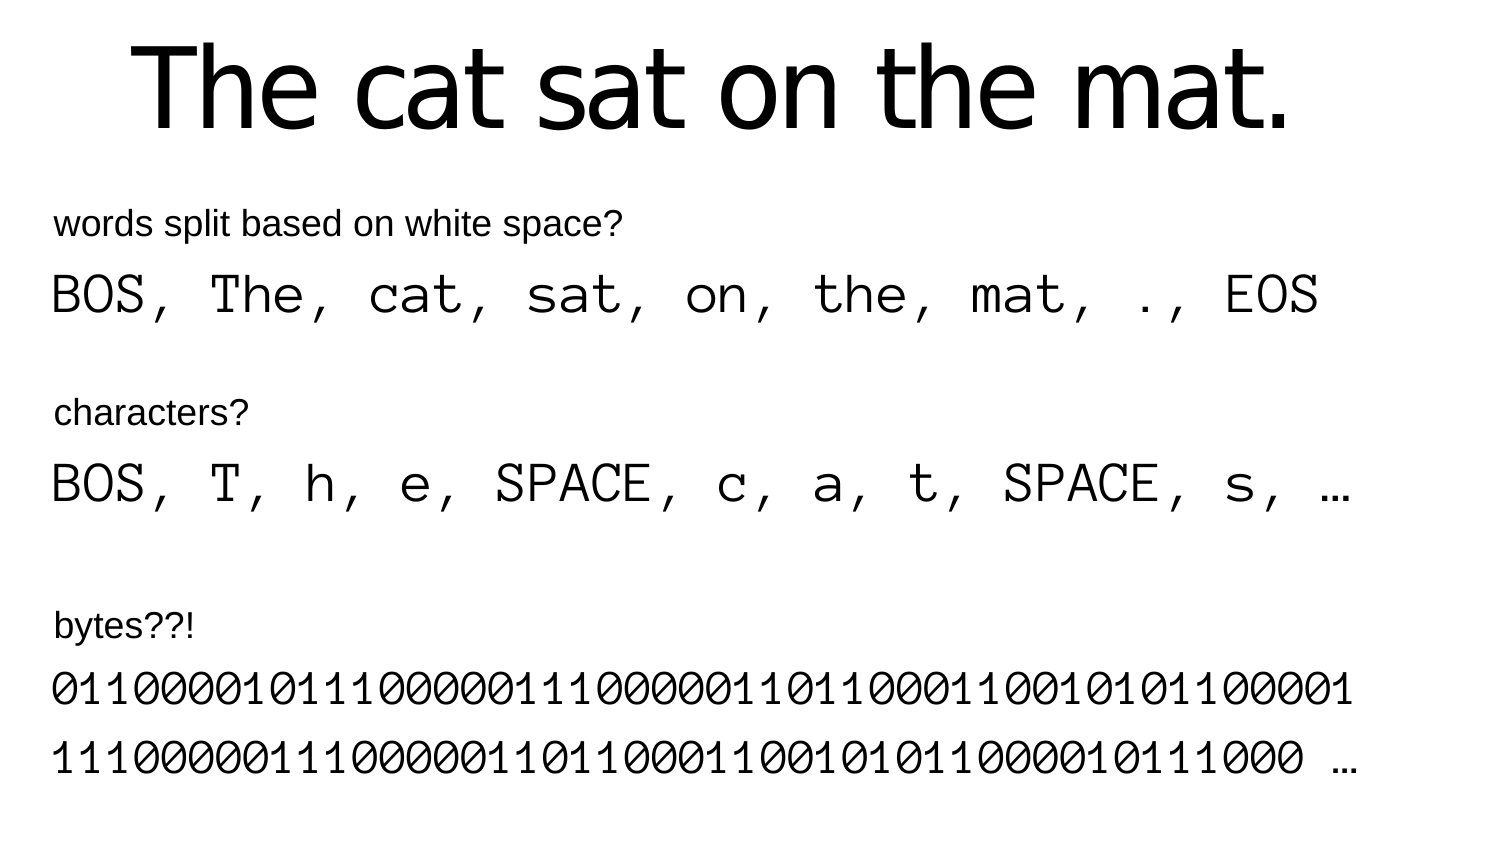

The cat sat on the mat.
words split based on white space?
BOS, The, cat, sat, on, the, mat, ., EOS

characters?
BOS, T, h, e, SPACE, c, a, t, SPACE, s, …
bytes??!
011000010111000001110000011011000110010101100001
1110000011100000110110001100101011000010111000 …